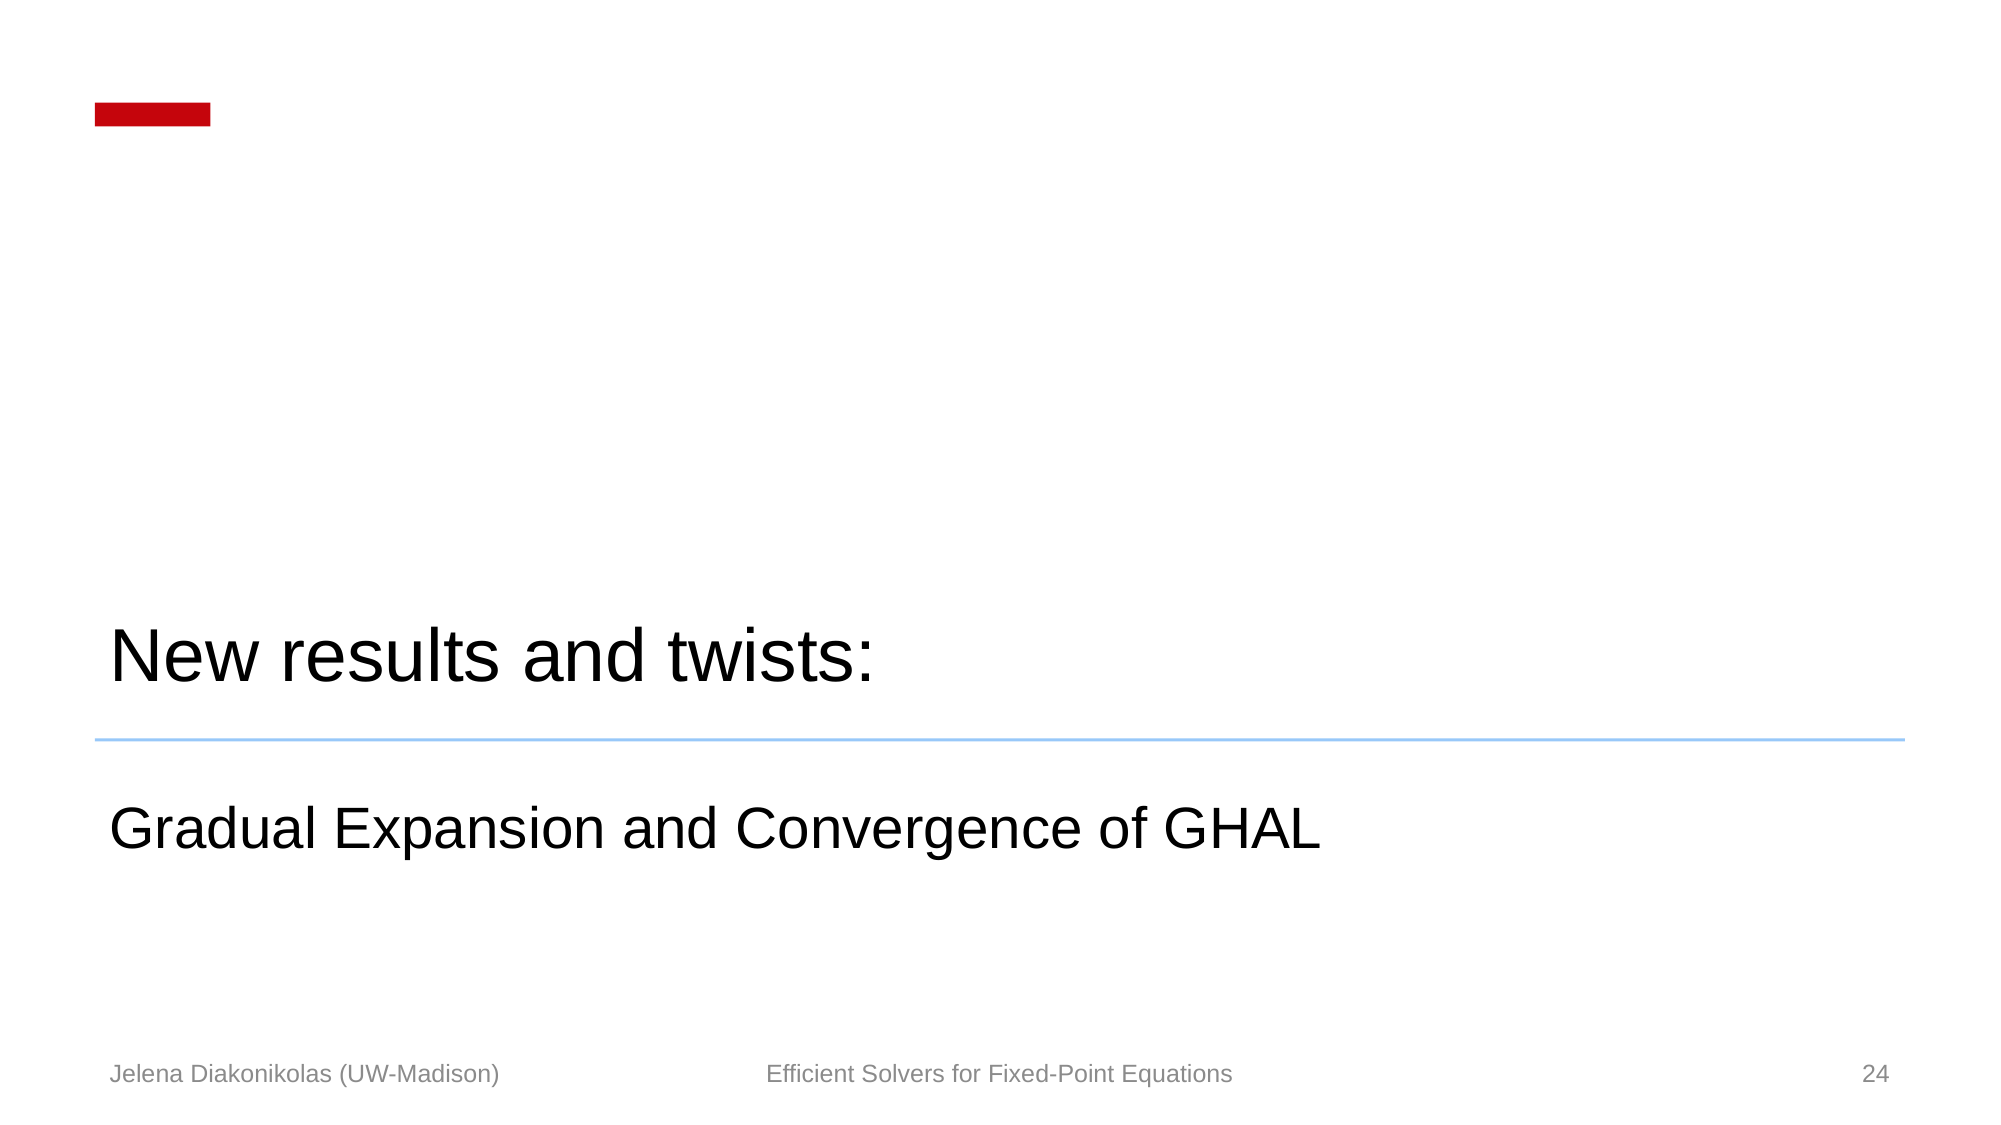

# New results and twists:
Gradual Expansion and Convergence of GHAL
Jelena Diakonikolas (UW-Madison)
Efficient Solvers for Fixed-Point Equations
24